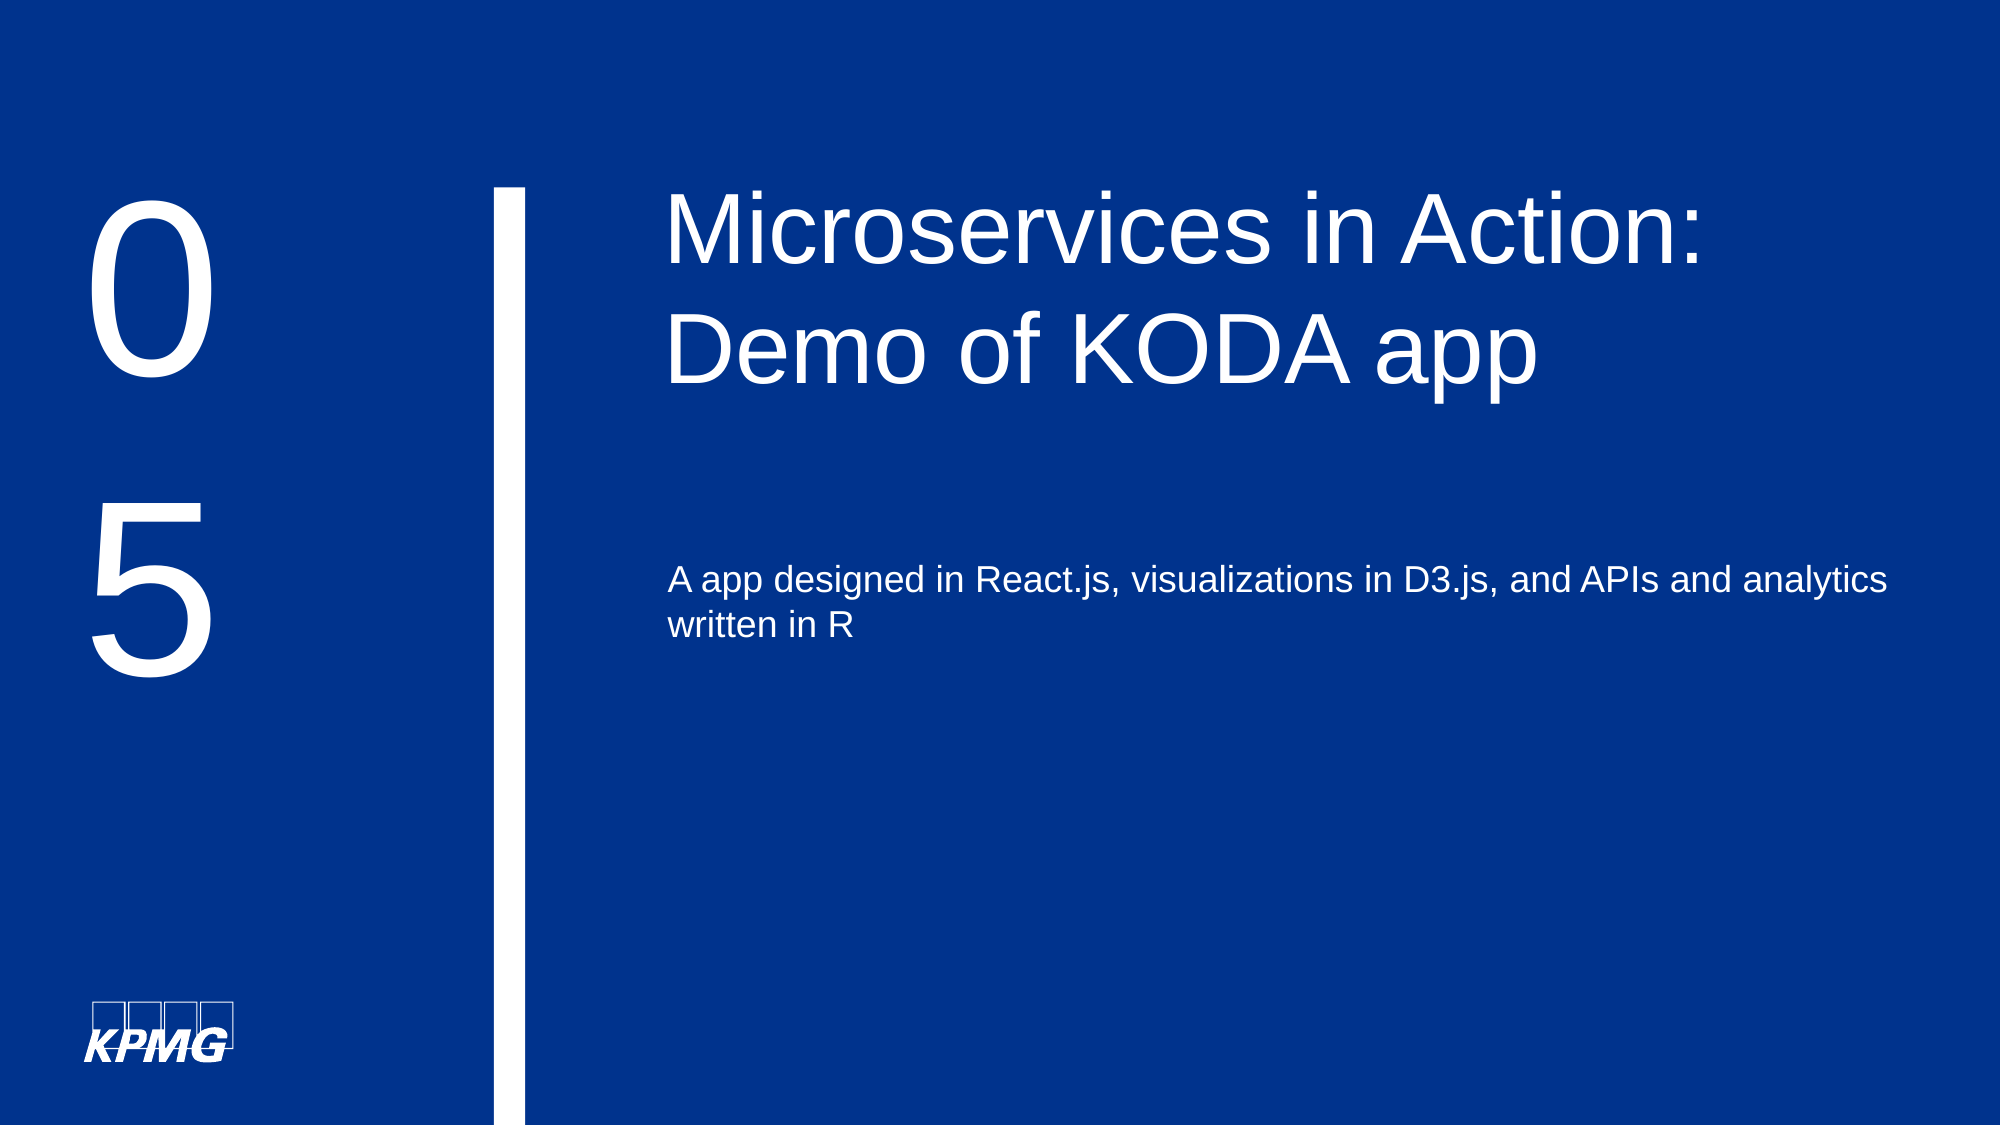

05
Microservices in Action: Demo of KODA app
A app designed in React.js, visualizations in D3.js, and APIs and analytics written in R